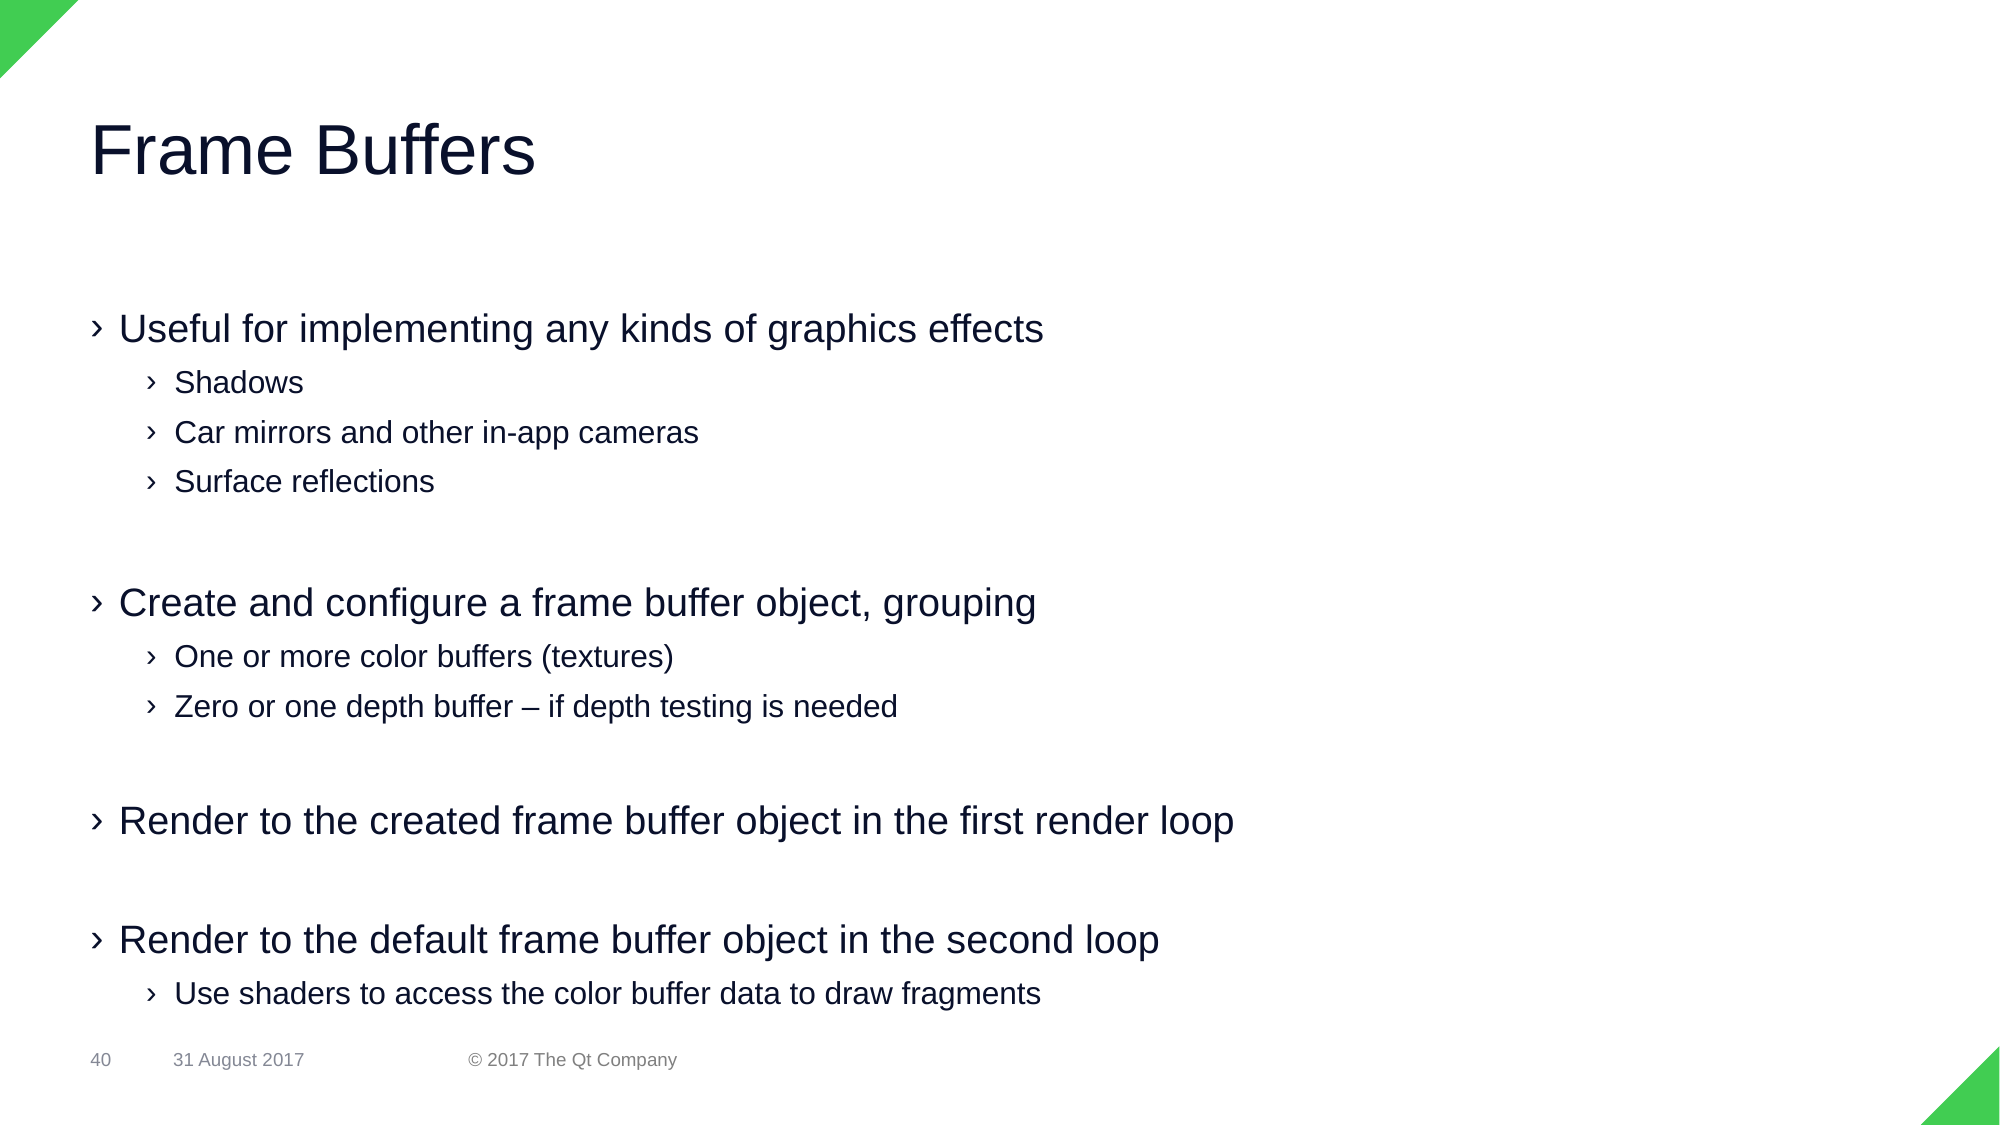

# Frame Buffers
Useful for implementing any kinds of graphics effects
Shadows
Car mirrors and other in-app cameras
Surface reflections

Create and configure a frame buffer object, grouping
One or more color buffers (textures)
Zero or one depth buffer – if depth testing is needed

Render to the created frame buffer object in the first render loop

Render to the default frame buffer object in the second loop
Use shaders to access the color buffer data to draw fragments

40
31 August 2017
© 2017 The Qt Company